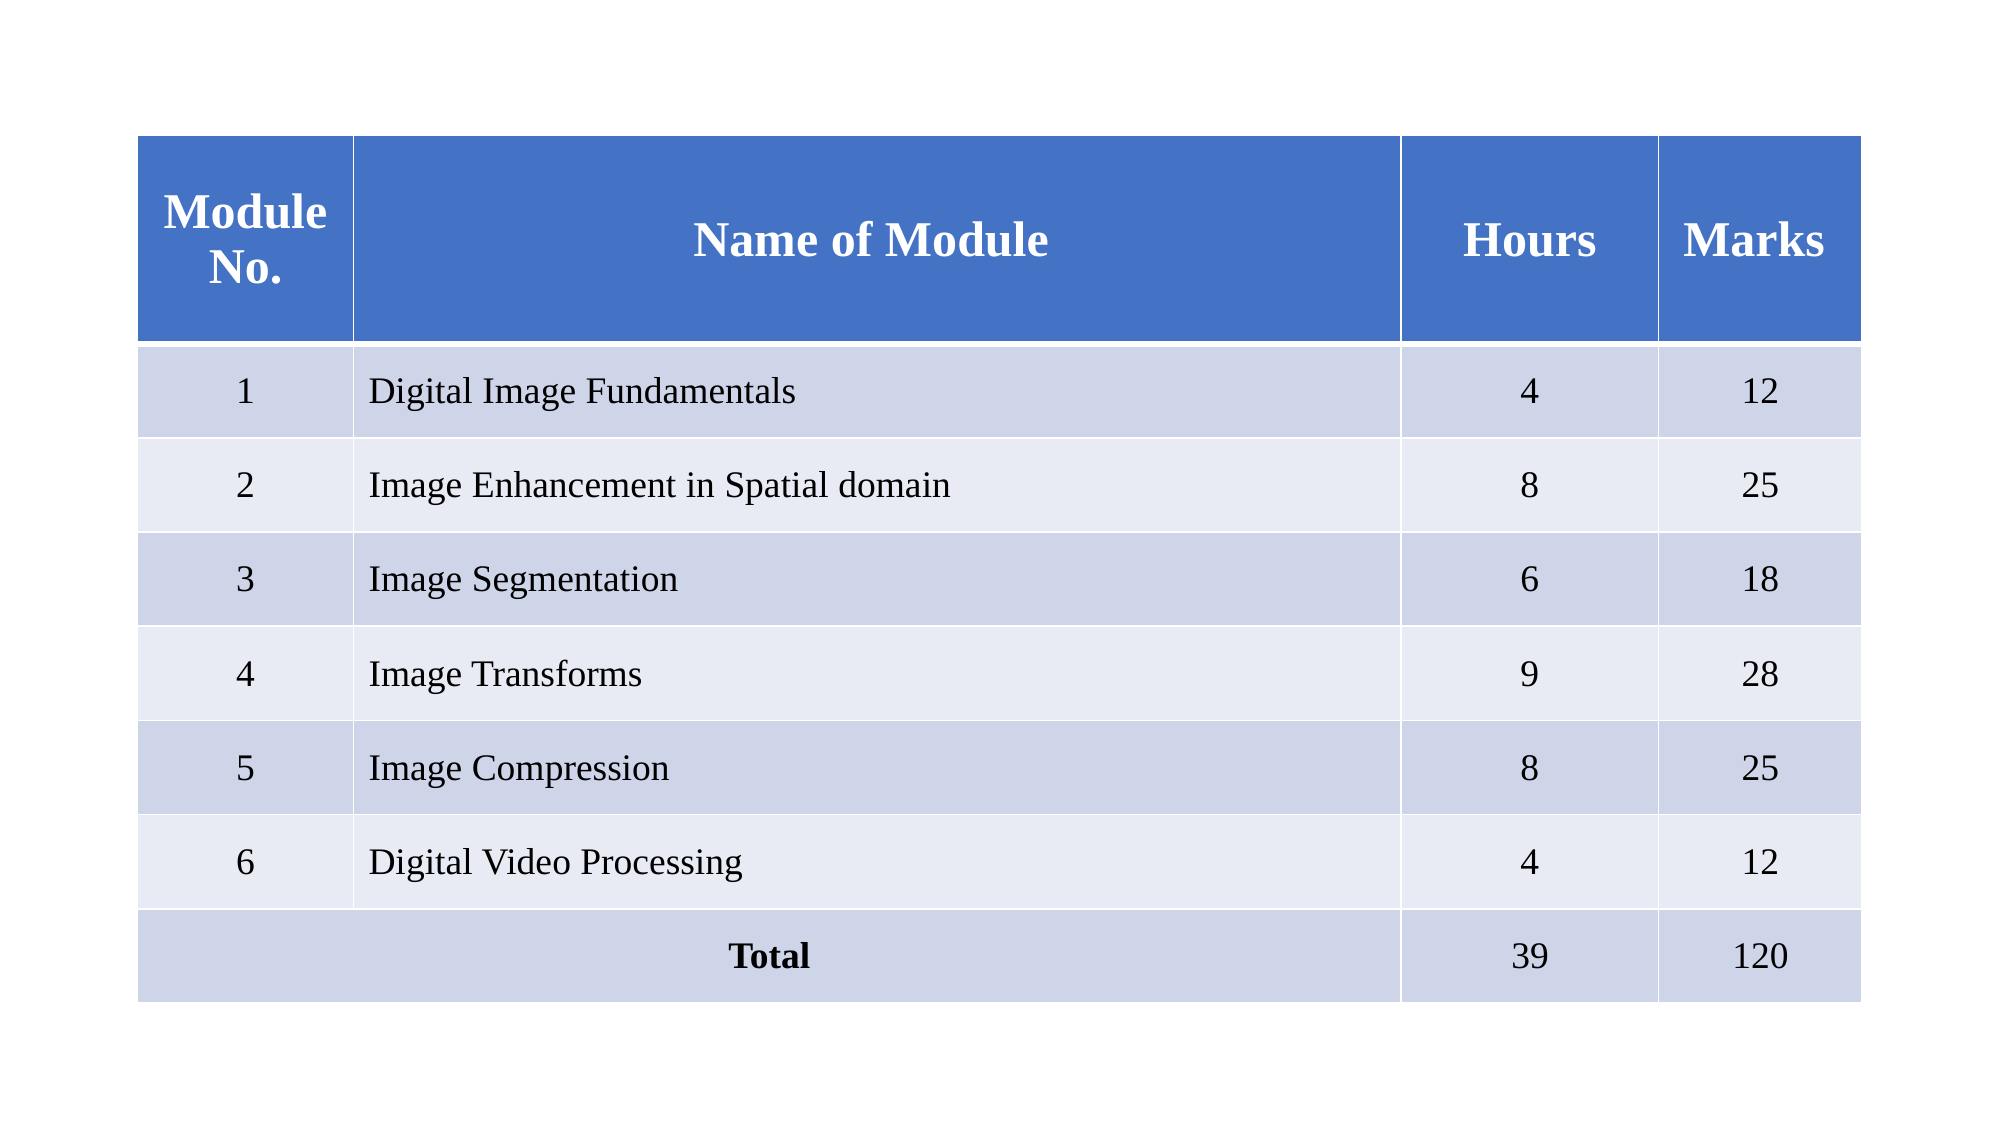

| Module No. | Name of Module | Hours | Marks |
| --- | --- | --- | --- |
| 1 | Digital Image Fundamentals | 4 | 12 |
| 2 | Image Enhancement in Spatial domain | 8 | 25 |
| 3 | Image Segmentation | 6 | 18 |
| 4 | Image Transforms | 9 | 28 |
| 5 | Image Compression | 8 | 25 |
| 6 | Digital Video Processing | 4 | 12 |
| Total |  | 39 | 120 |